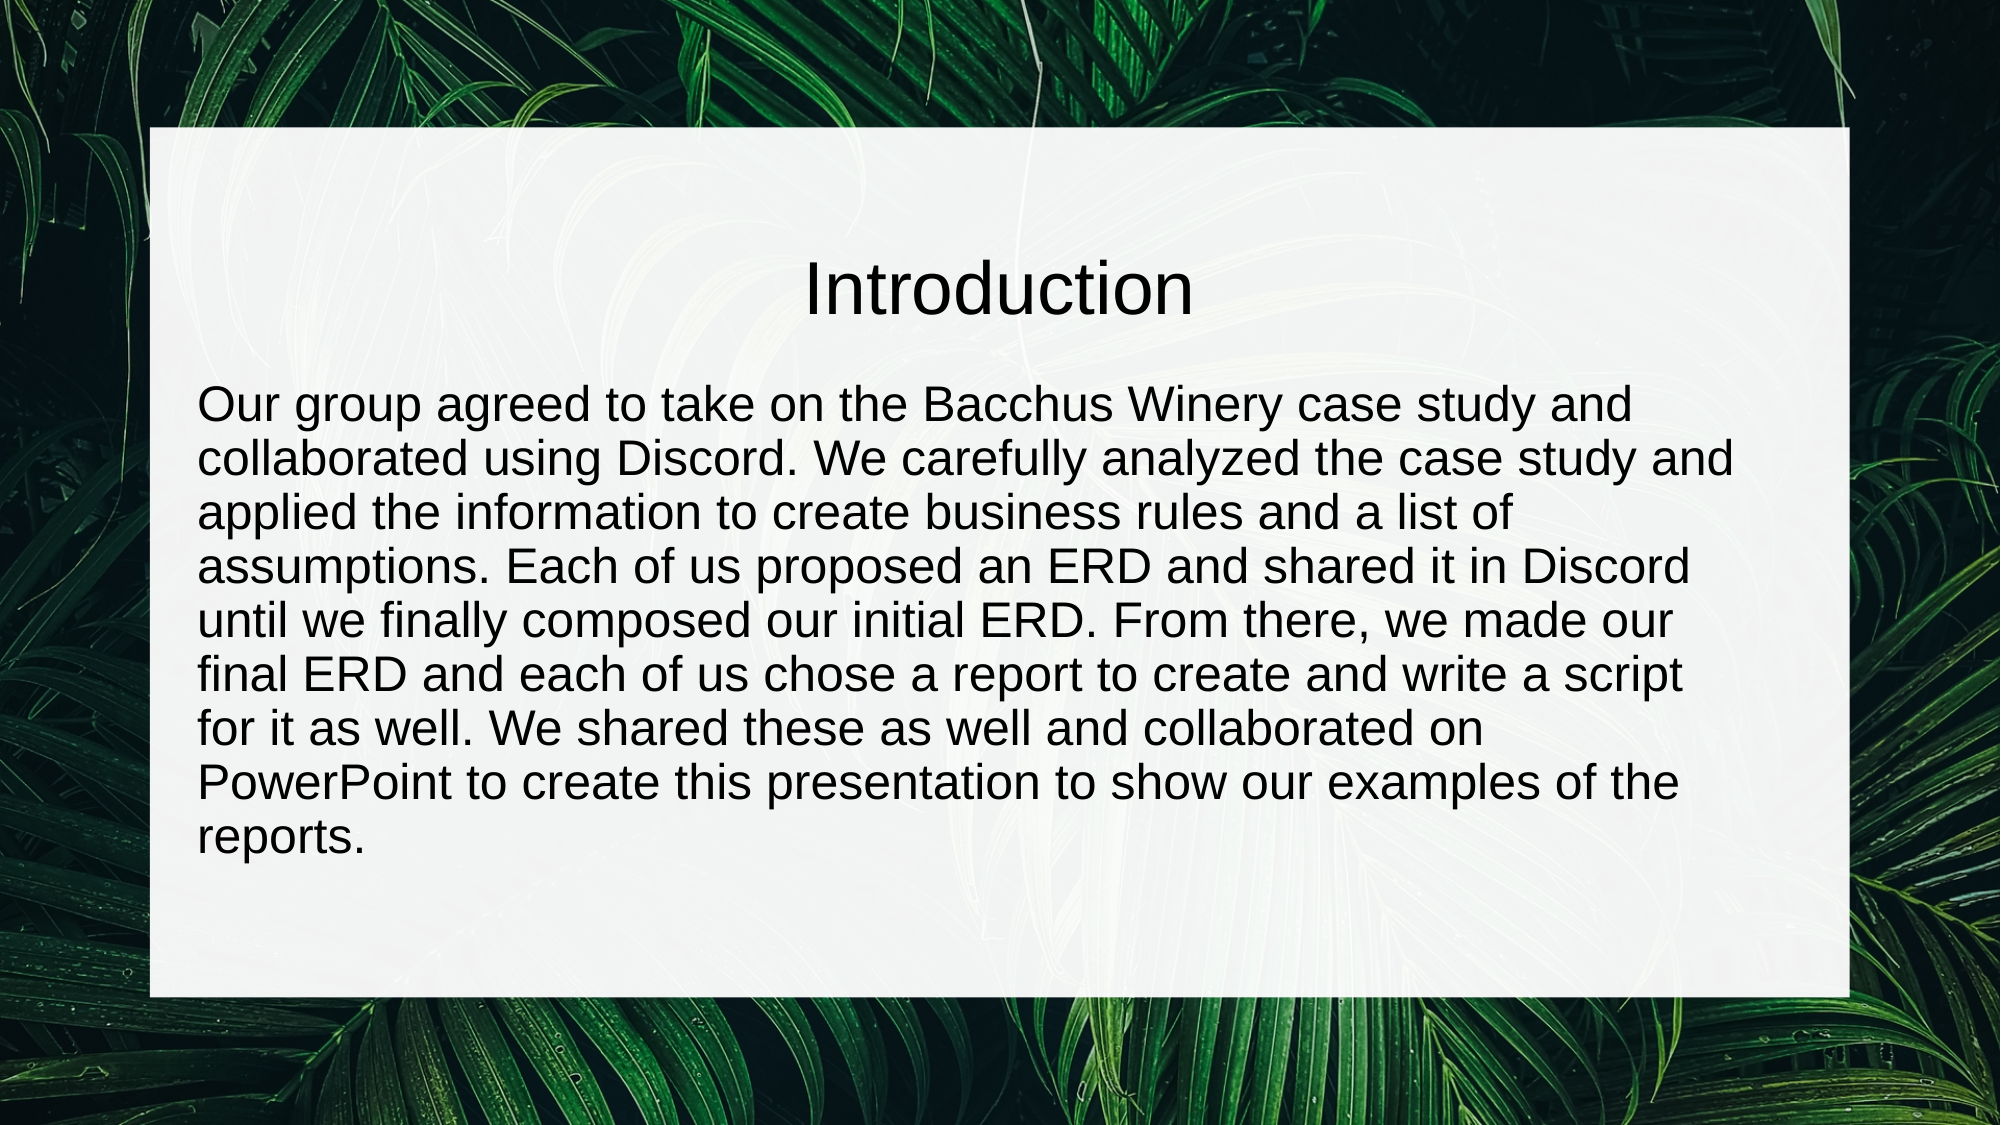

# Introduction
Our group agreed to take on the Bacchus Winery case study and collaborated using Discord. We carefully analyzed the case study and applied the information to create business rules and a list of assumptions. Each of us proposed an ERD and shared it in Discord until we finally composed our initial ERD. From there, we made our final ERD and each of us chose a report to create and write a script for it as well. We shared these as well and collaborated on PowerPoint to create this presentation to show our examples of the reports.